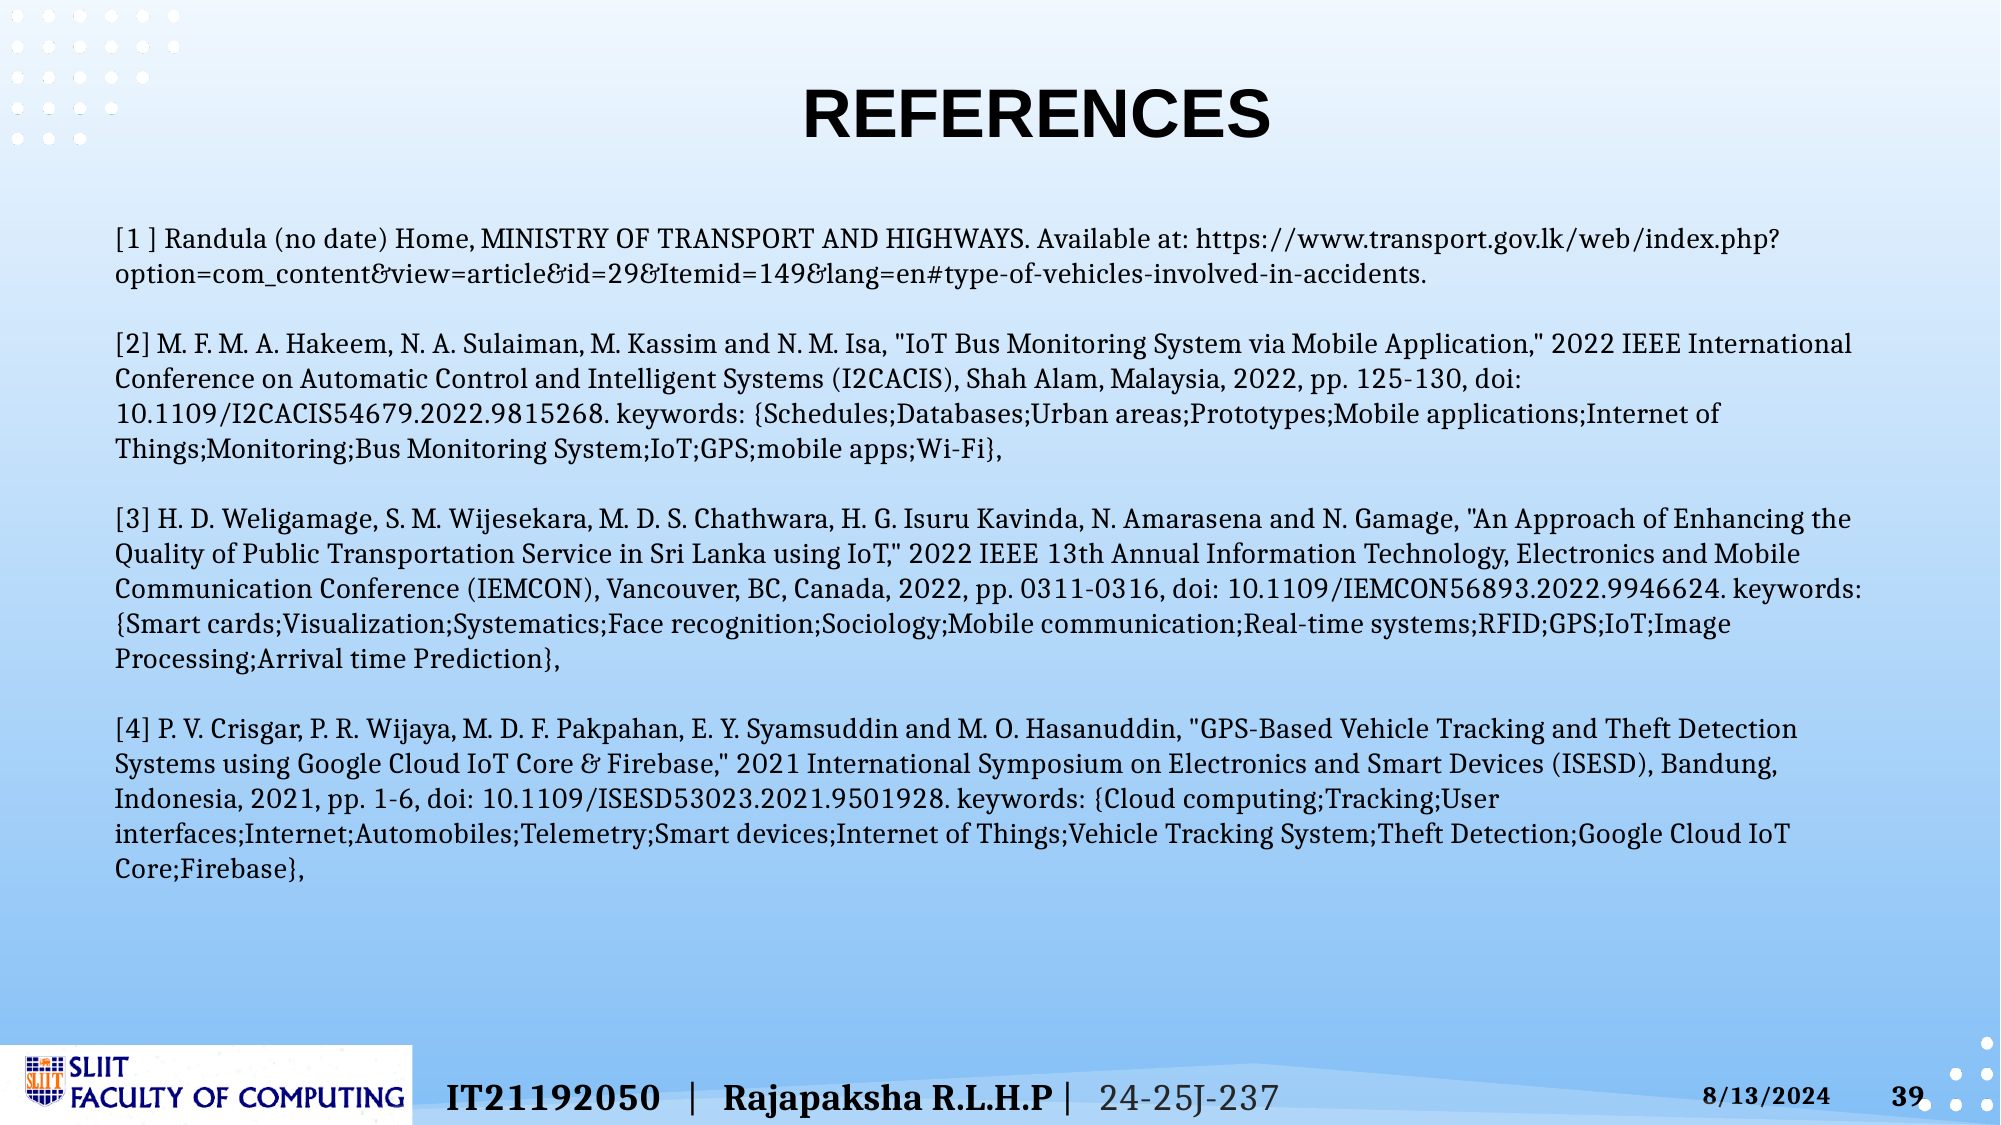

References

[1 ] Randula (no date) Home, MINISTRY OF TRANSPORT AND HIGHWAYS. Available at: https://www.transport.gov.lk/web/index.php?option=com_content&view=article&id=29&Itemid=149&lang=en#type-of-vehicles-involved-in-accidents.

[2] M. F. M. A. Hakeem, N. A. Sulaiman, M. Kassim and N. M. Isa, "IoT Bus Monitoring System via Mobile Application," 2022 IEEE International Conference on Automatic Control and Intelligent Systems (I2CACIS), Shah Alam, Malaysia, 2022, pp. 125-130, doi: 10.1109/I2CACIS54679.2022.9815268. keywords: {Schedules;Databases;Urban areas;Prototypes;Mobile applications;Internet of Things;Monitoring;Bus Monitoring System;IoT;GPS;mobile apps;Wi-Fi},

[3] H. D. Weligamage, S. M. Wijesekara, M. D. S. Chathwara, H. G. Isuru Kavinda, N. Amarasena and N. Gamage, "An Approach of Enhancing the Quality of Public Transportation Service in Sri Lanka using IoT," 2022 IEEE 13th Annual Information Technology, Electronics and Mobile Communication Conference (IEMCON), Vancouver, BC, Canada, 2022, pp. 0311-0316, doi: 10.1109/IEMCON56893.2022.9946624. keywords: {Smart cards;Visualization;Systematics;Face recognition;Sociology;Mobile communication;Real-time systems;RFID;GPS;IoT;Image Processing;Arrival time Prediction},

[4] P. V. Crisgar, P. R. Wijaya, M. D. F. Pakpahan, E. Y. Syamsuddin and M. O. Hasanuddin, "GPS-Based Vehicle Tracking and Theft Detection Systems using Google Cloud IoT Core & Firebase," 2021 International Symposium on Electronics and Smart Devices (ISESD), Bandung, Indonesia, 2021, pp. 1-6, doi: 10.1109/ISESD53023.2021.9501928. keywords: {Cloud computing;Tracking;User interfaces;Internet;Automobiles;Telemetry;Smart devices;Internet of Things;Vehicle Tracking System;Theft Detection;Google Cloud IoT Core;Firebase},

IT21192050   |   Rajapaksha R.L.H.P |   24-25J-237